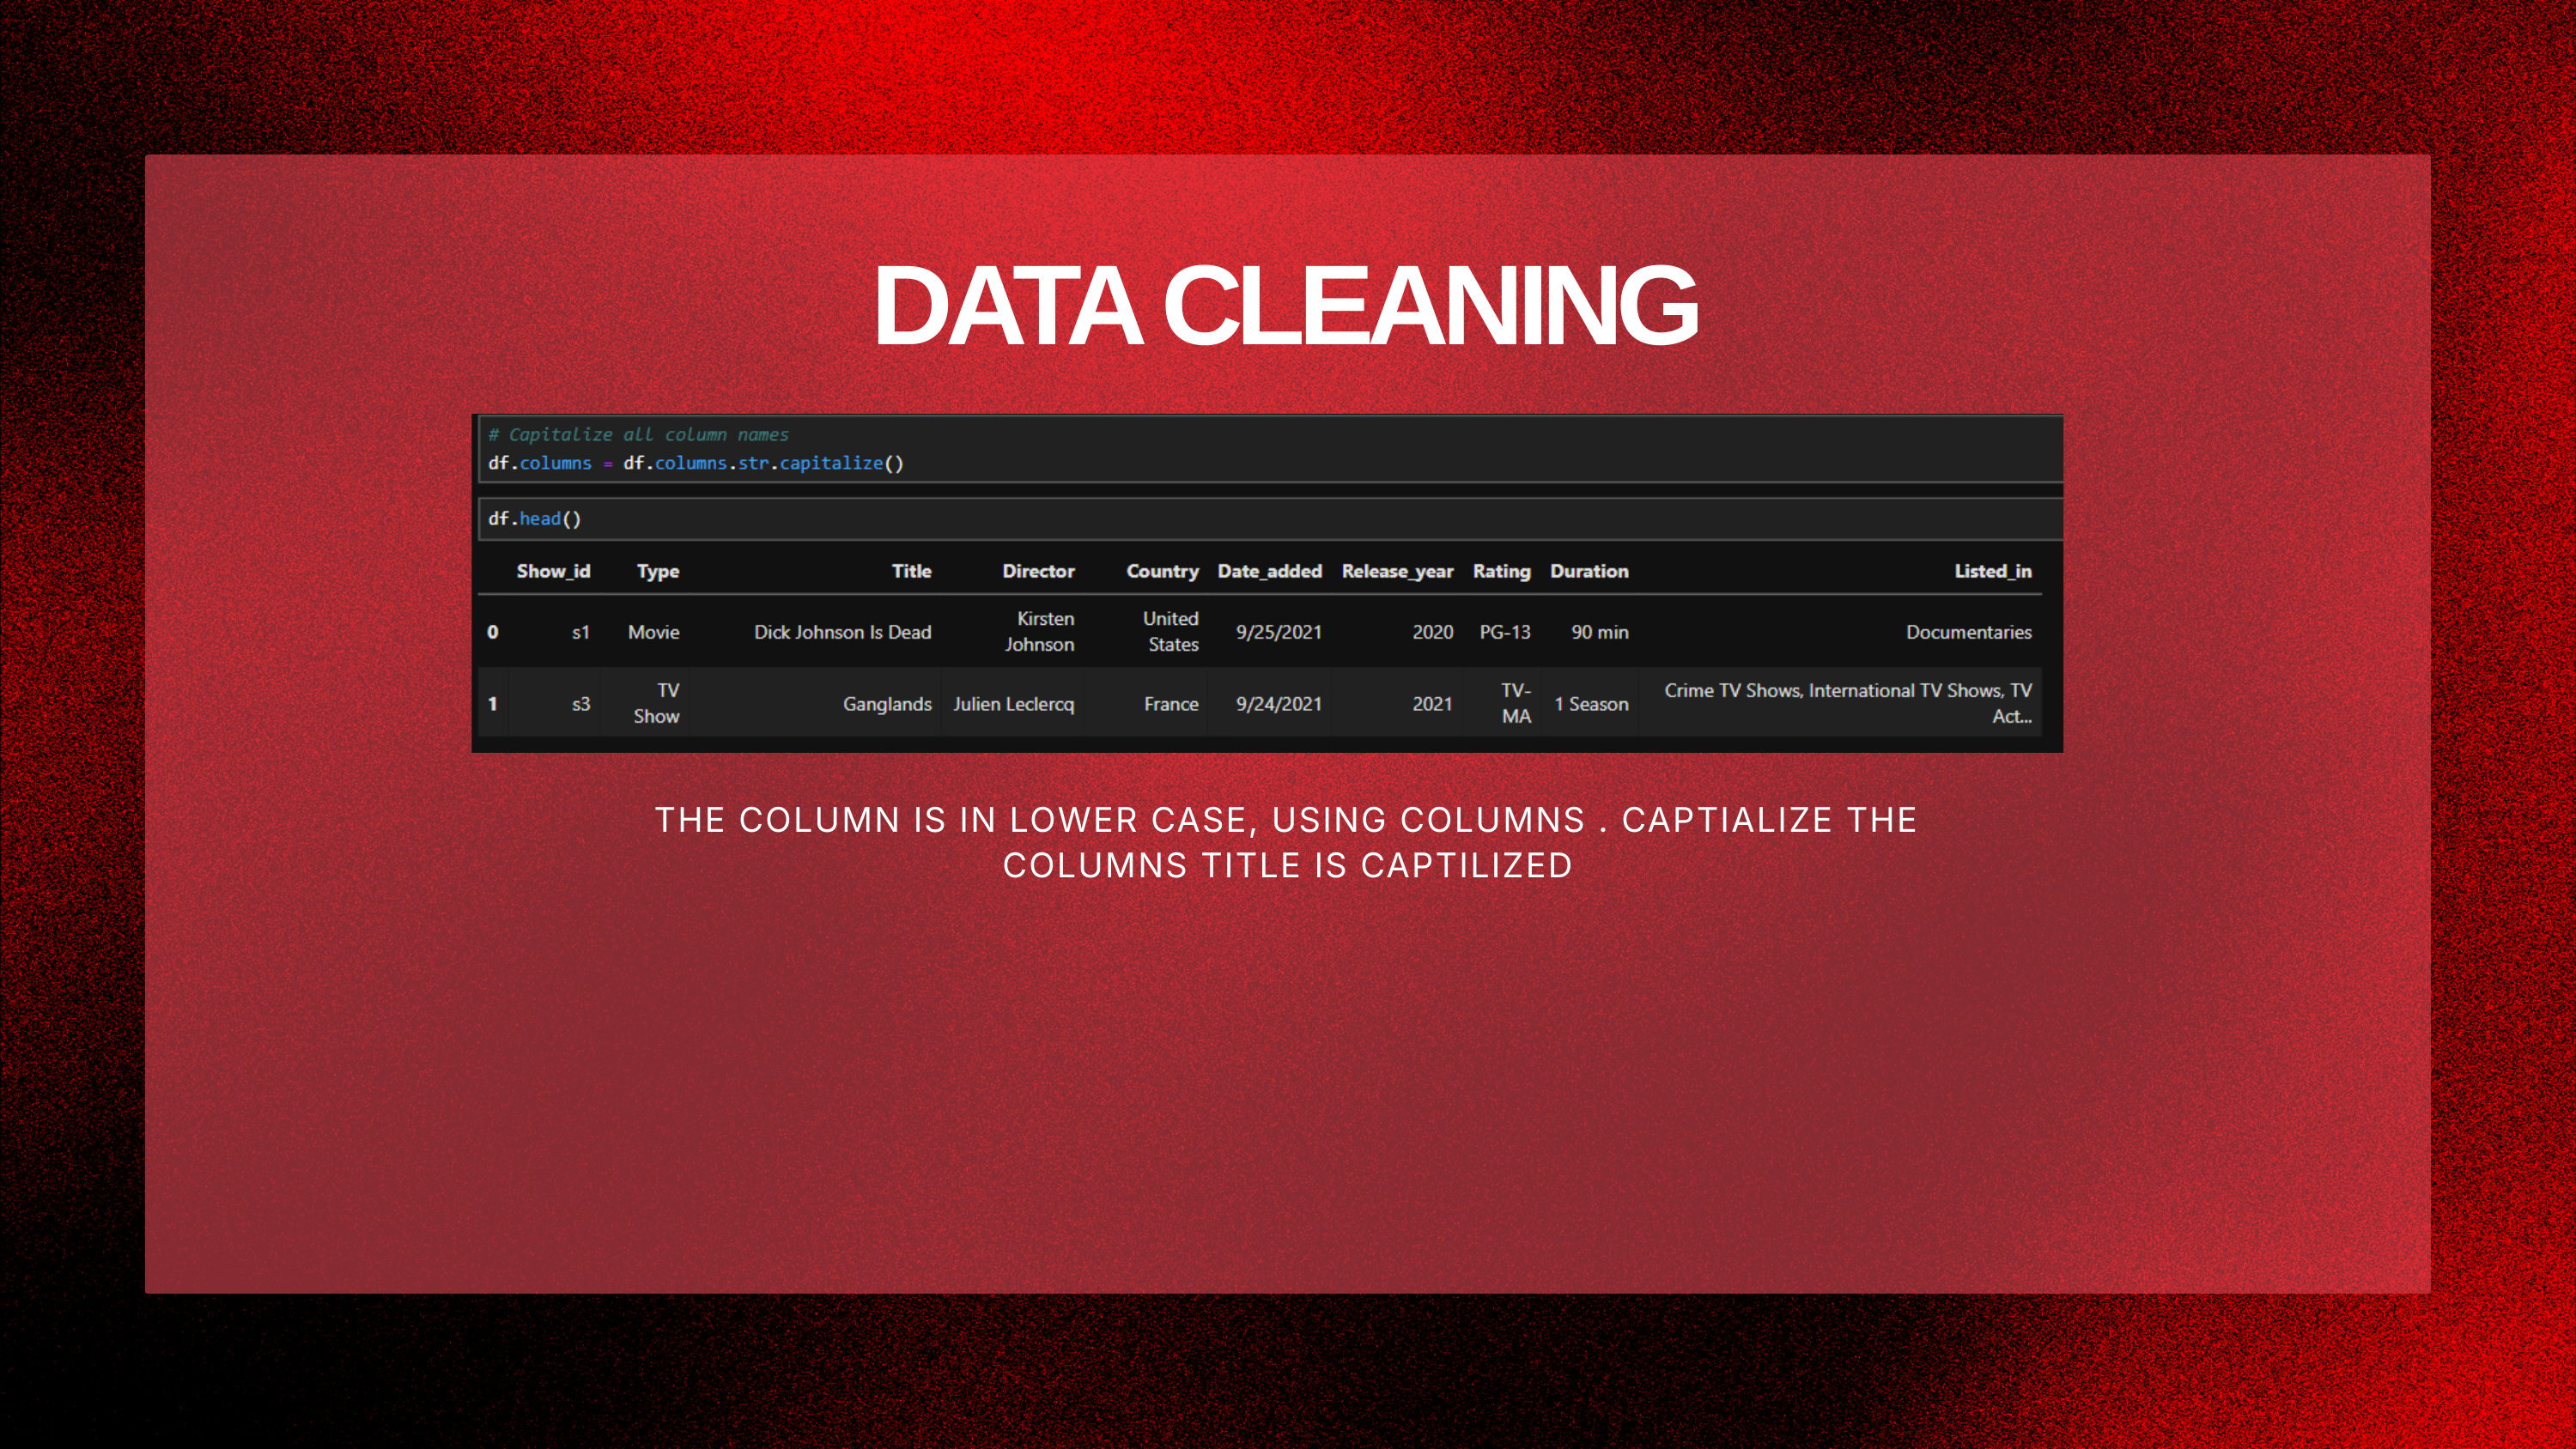

DATA CLEANING

THE COLUMN IS IN LOWER CASE, USING COLUMNS . CAPTIALIZE THE COLUMNS TITLE IS CAPTILIZED